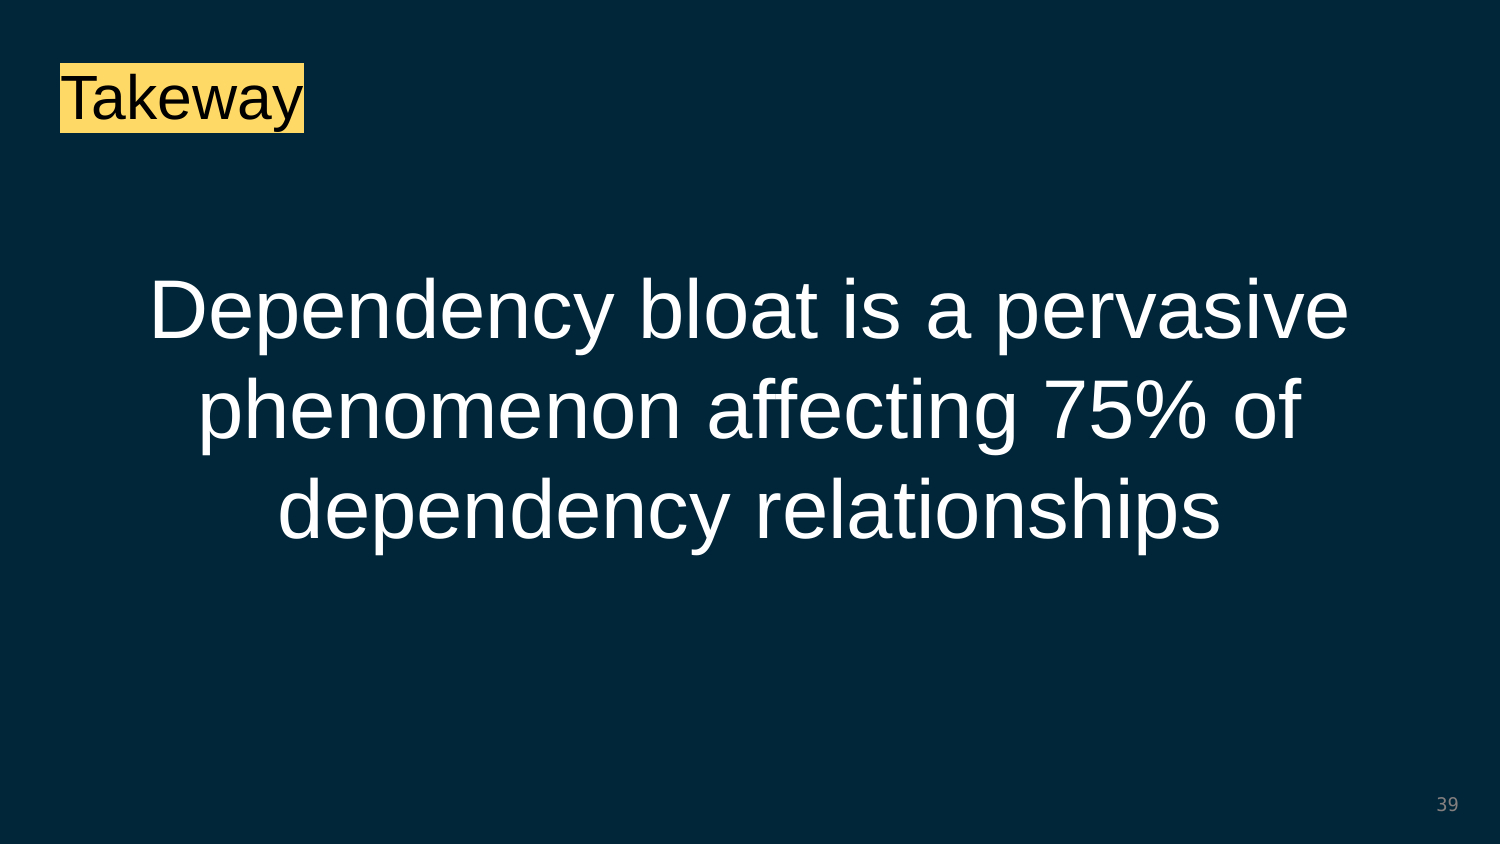

Takeway
Dependency bloat is a pervasive phenomenon affecting 75% of dependency relationships
39